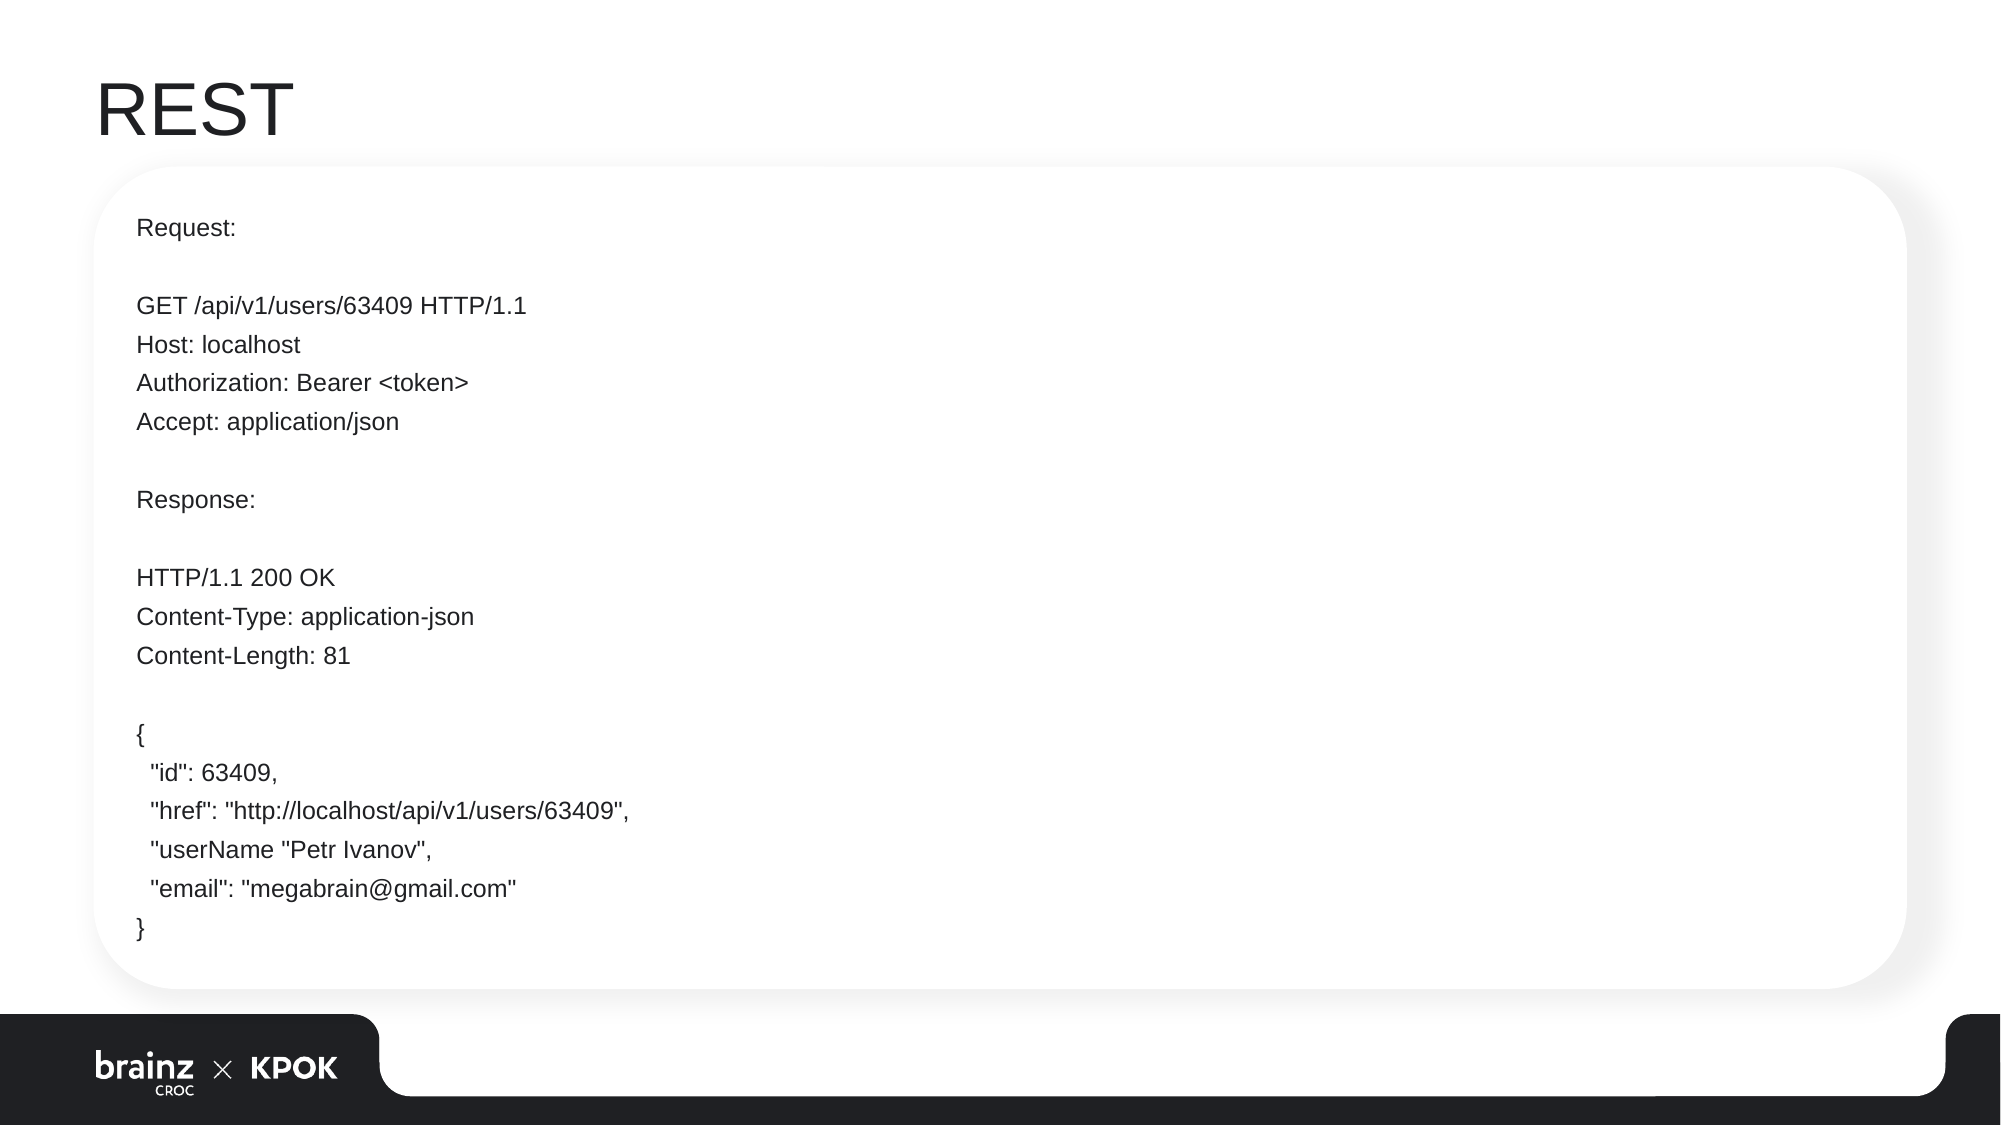

# REST

Request:

GET /api/v1/users/63409 HTTP/1.1
Host: localhost
Authorization: Bearer <token>
Accept: application/json

Response:

HTTP/1.1 200 OK
Content-Type: application-json
Content-Length: 81

{
  "id": 63409,
  "href": "http://localhost/api/v1/users/63409",
  "userName "Petr Ivanov",
  "email": "megabrain@gmail.com"
}